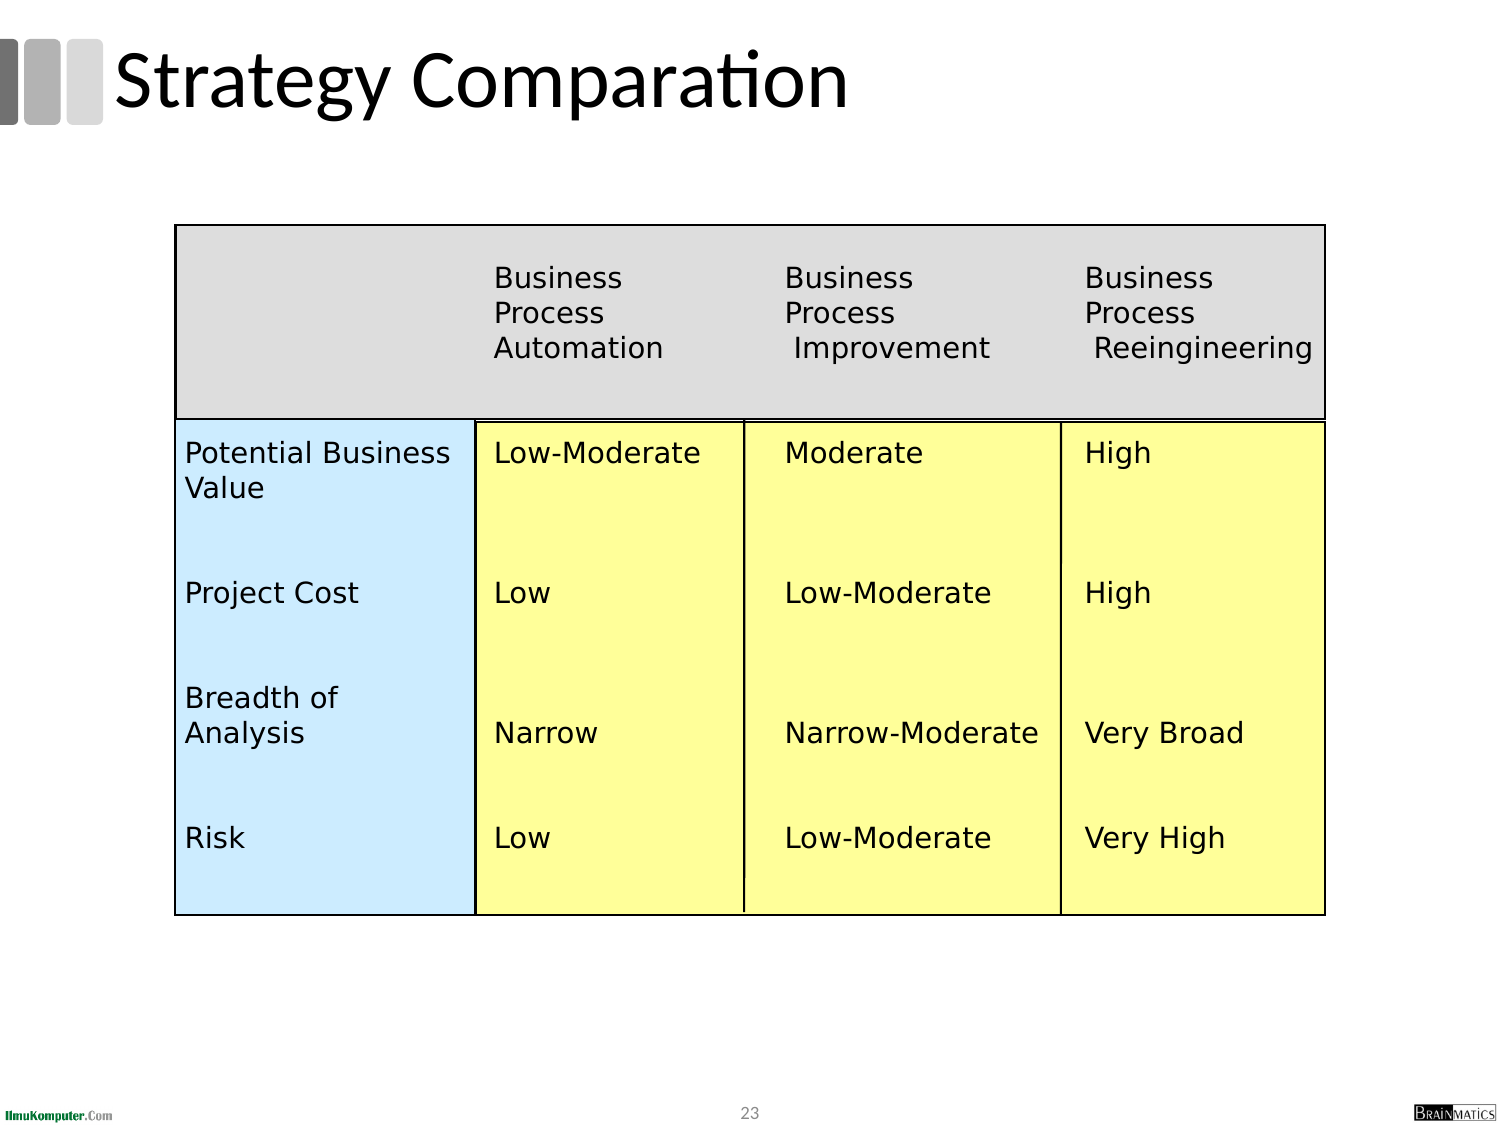

# Strategy Comparation

		 Business		Business		Business
		 Process		Process		Process
		Automation 	Improvement	Reeingineering

Potential Business	 Low-Moderate	Moderate		High
Value

Project Cost	 Low		Low-Moderate	High

Breadth of
Analysis		 Narrow		Narrow-Moderate	Very Broad

Risk		 Low		Low-Moderate	Very High

23